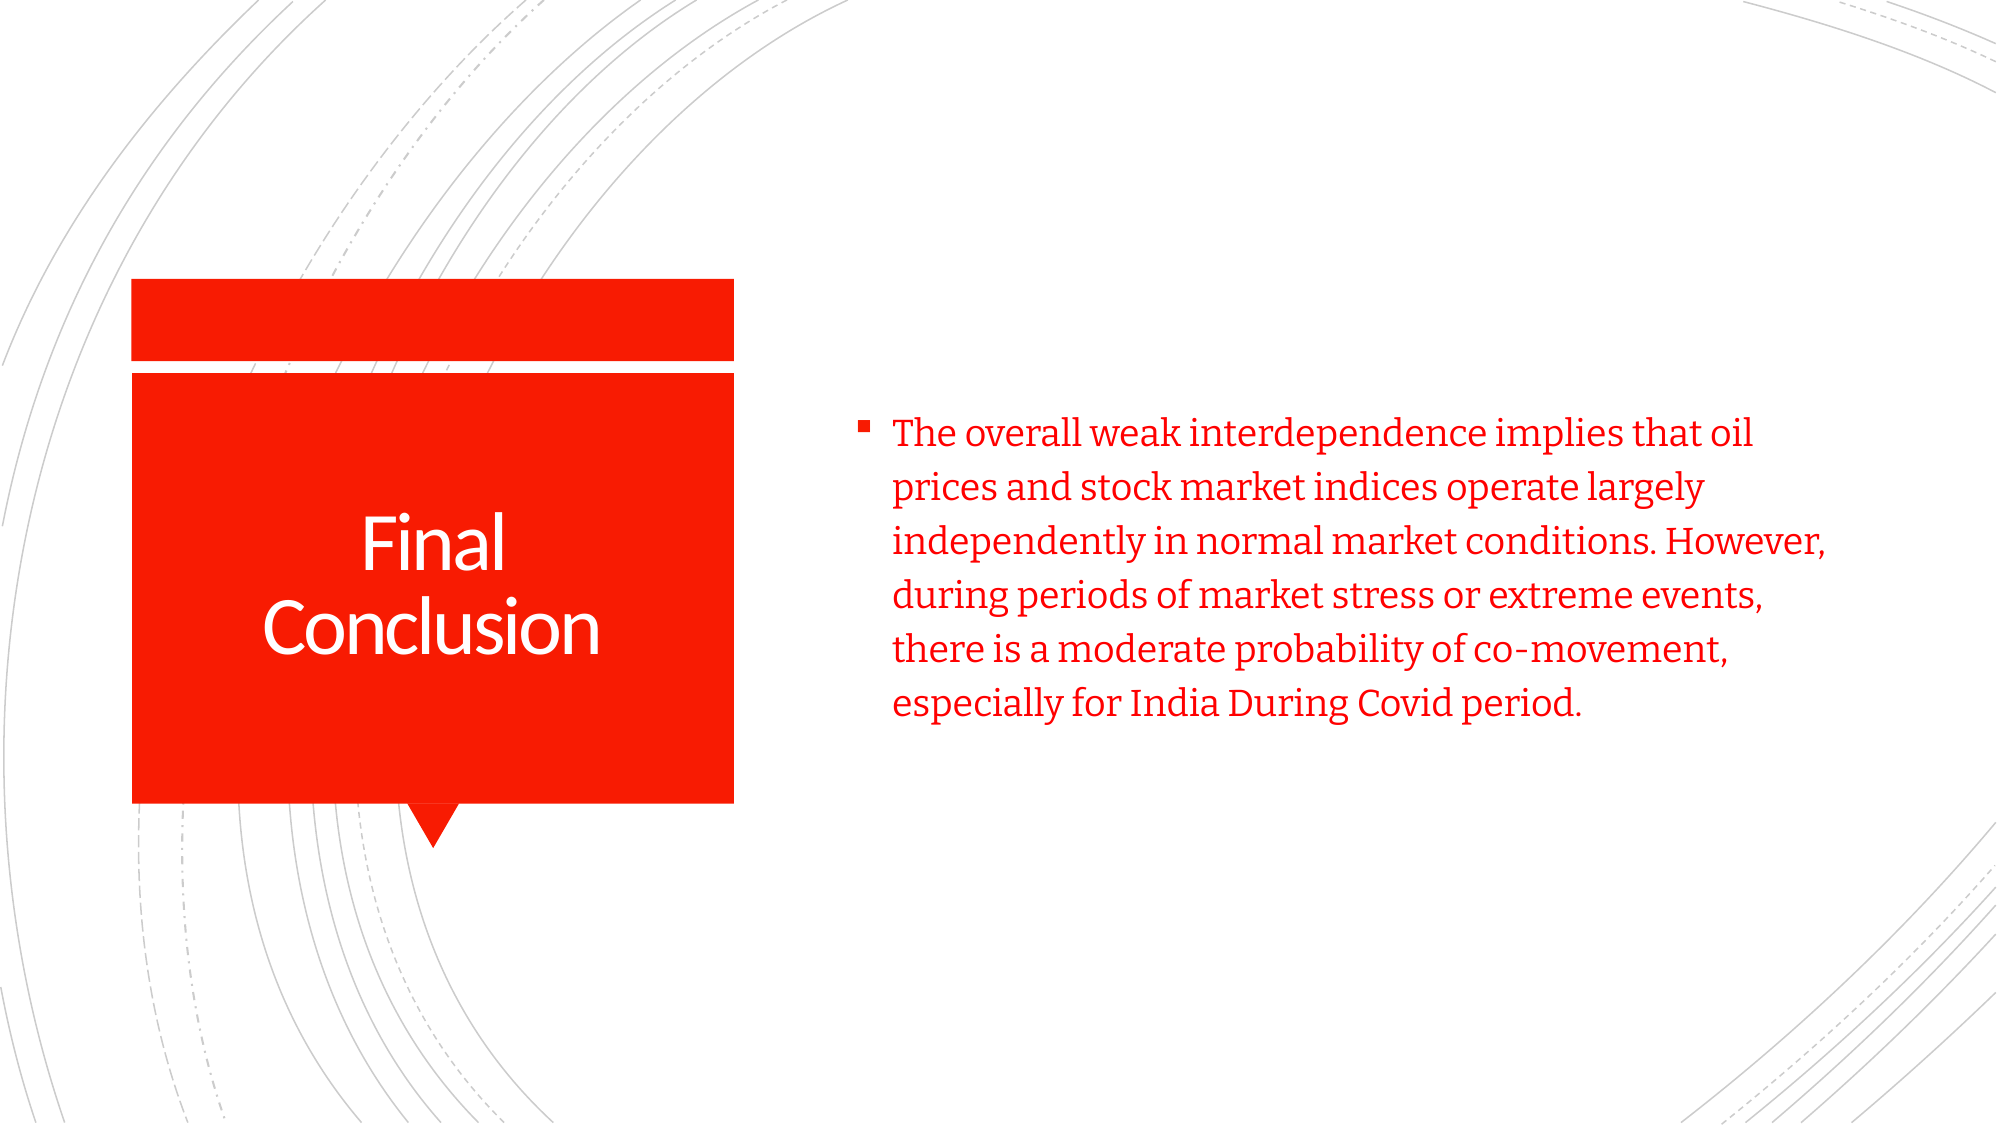

The overall weak interdependence implies that oil prices and stock market indices operate largely independently in normal market conditions. However, during periods of market stress or extreme events, there is a moderate probability of co-movement, especially for India During Covid period.
# Final Conclusion
                    FUTURE WORK